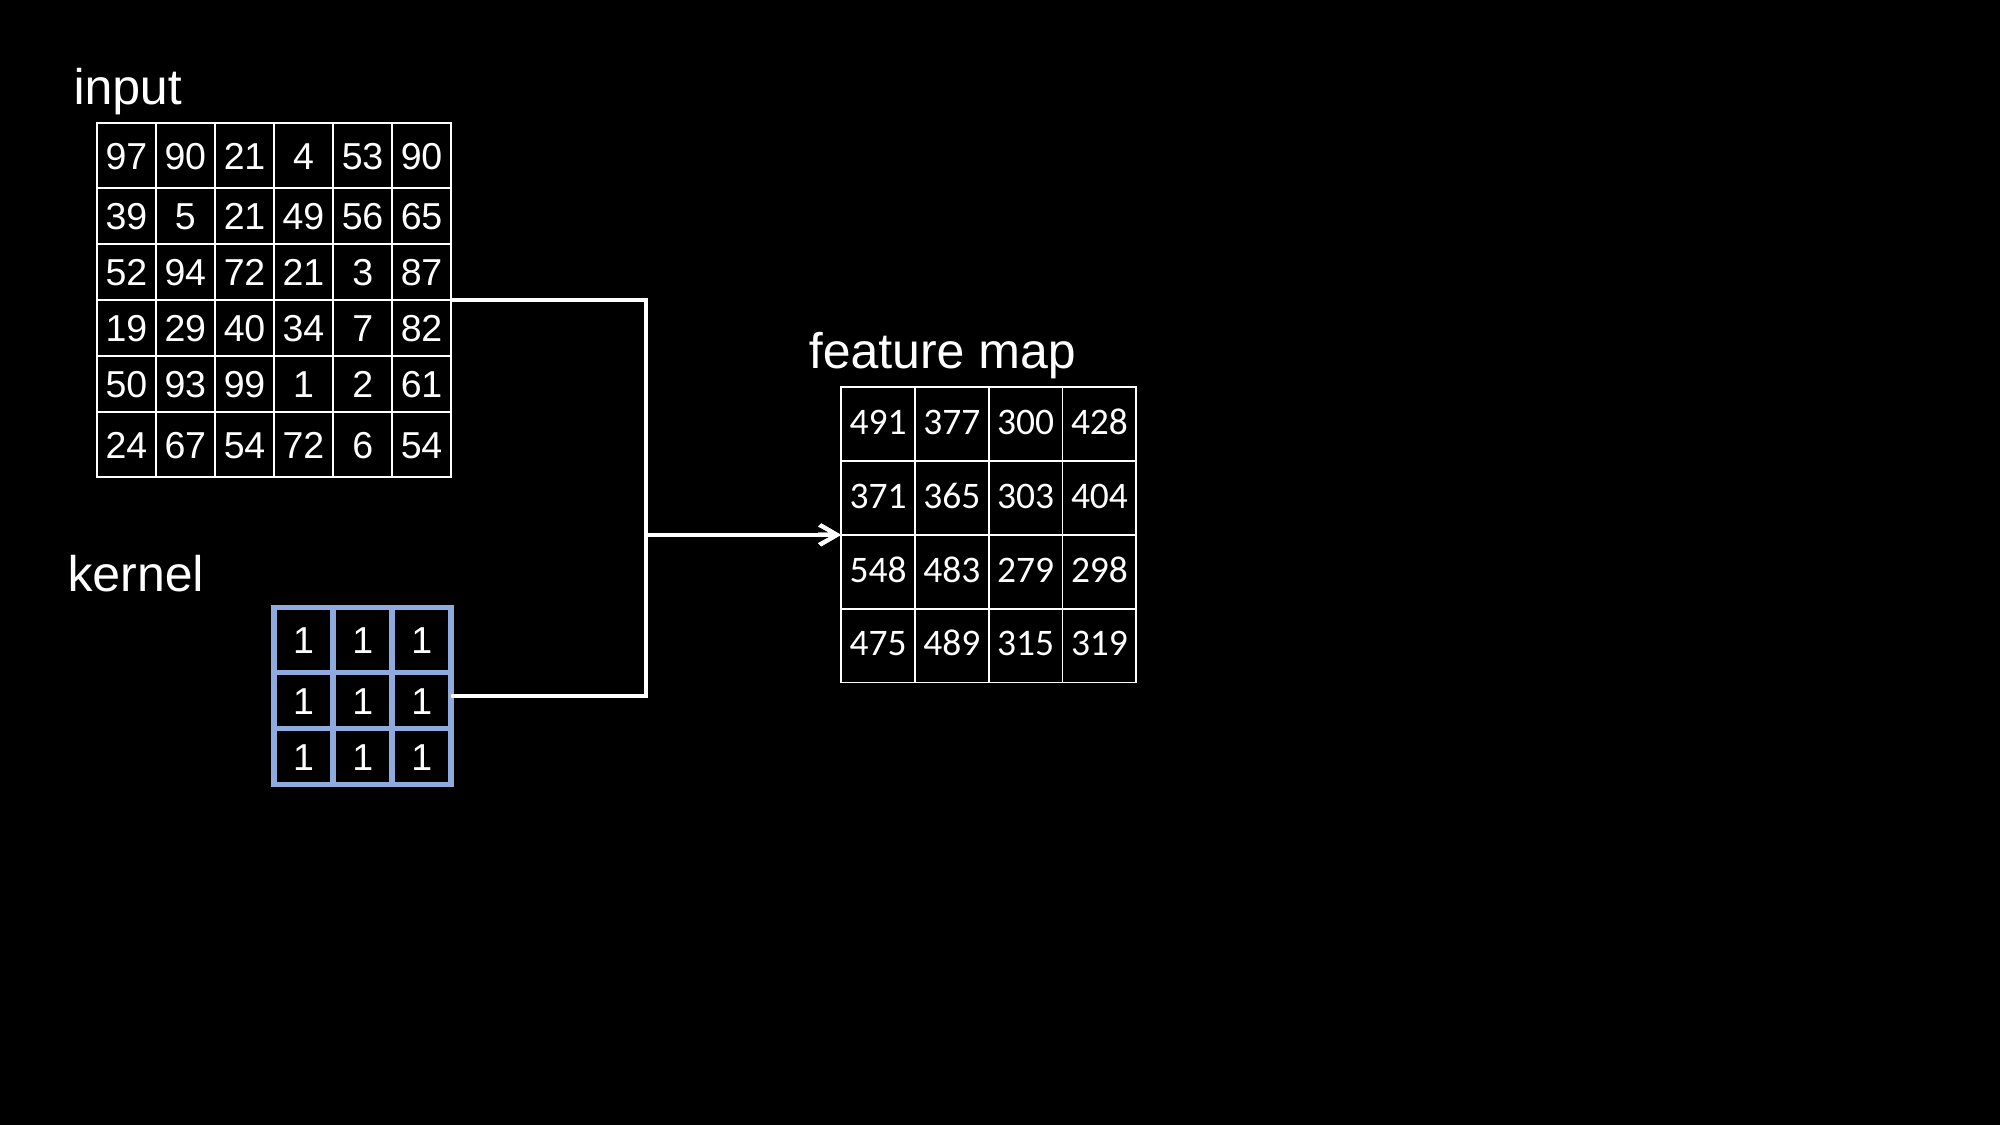

input
| 97 | 90 | 21 | 4 | 53 | 90 |
| --- | --- | --- | --- | --- | --- |
| 39 | 5 | 21 | 49 | 56 | 65 |
| 52 | 94 | 72 | 21 | 3 | 87 |
| 19 | 29 | 40 | 34 | 7 | 82 |
| 50 | 93 | 99 | 1 | 2 | 61 |
| 24 | 67 | 54 | 72 | 6 | 54 |
feature map
| 491 | 377 | 300 | 428 |
| --- | --- | --- | --- |
| 371 | 365 | 303 | 404 |
| 548 | 483 | 279 | 298 |
| 475 | 489 | 315 | 319 |
kernel
| 1 | 1 | 1 |
| --- | --- | --- |
| 1 | 1 | 1 |
| 1 | 1 | 1 |